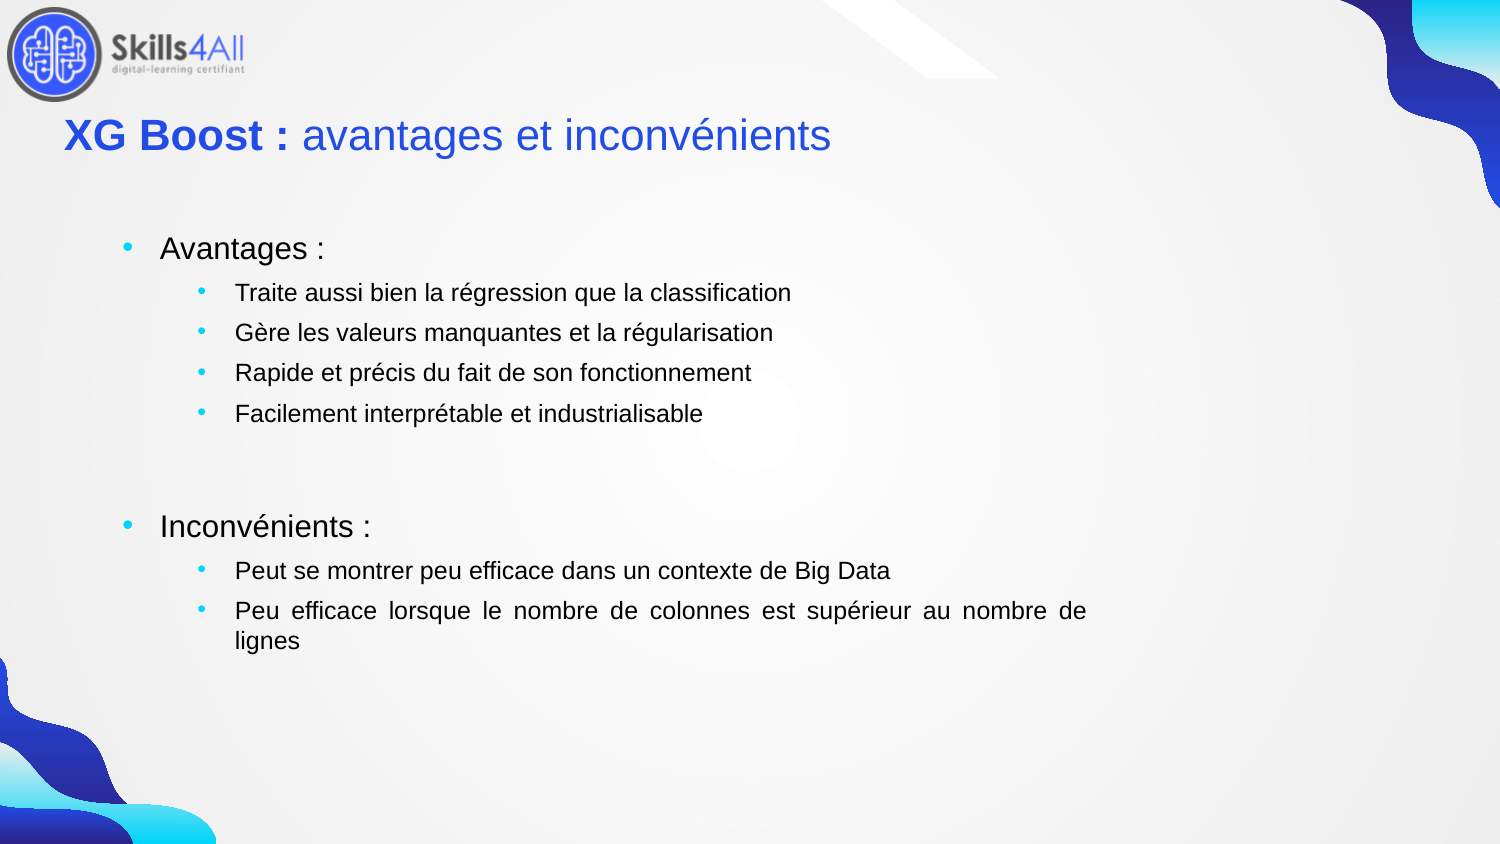

187
# XG Boost : avantages et inconvénients
Avantages :
Traite aussi bien la régression que la classification
Gère les valeurs manquantes et la régularisation
Rapide et précis du fait de son fonctionnement
Facilement interprétable et industrialisable

Inconvénients :
Peut se montrer peu efficace dans un contexte de Big Data
Peu efficace lorsque le nombre de colonnes est supérieur au nombre de lignes